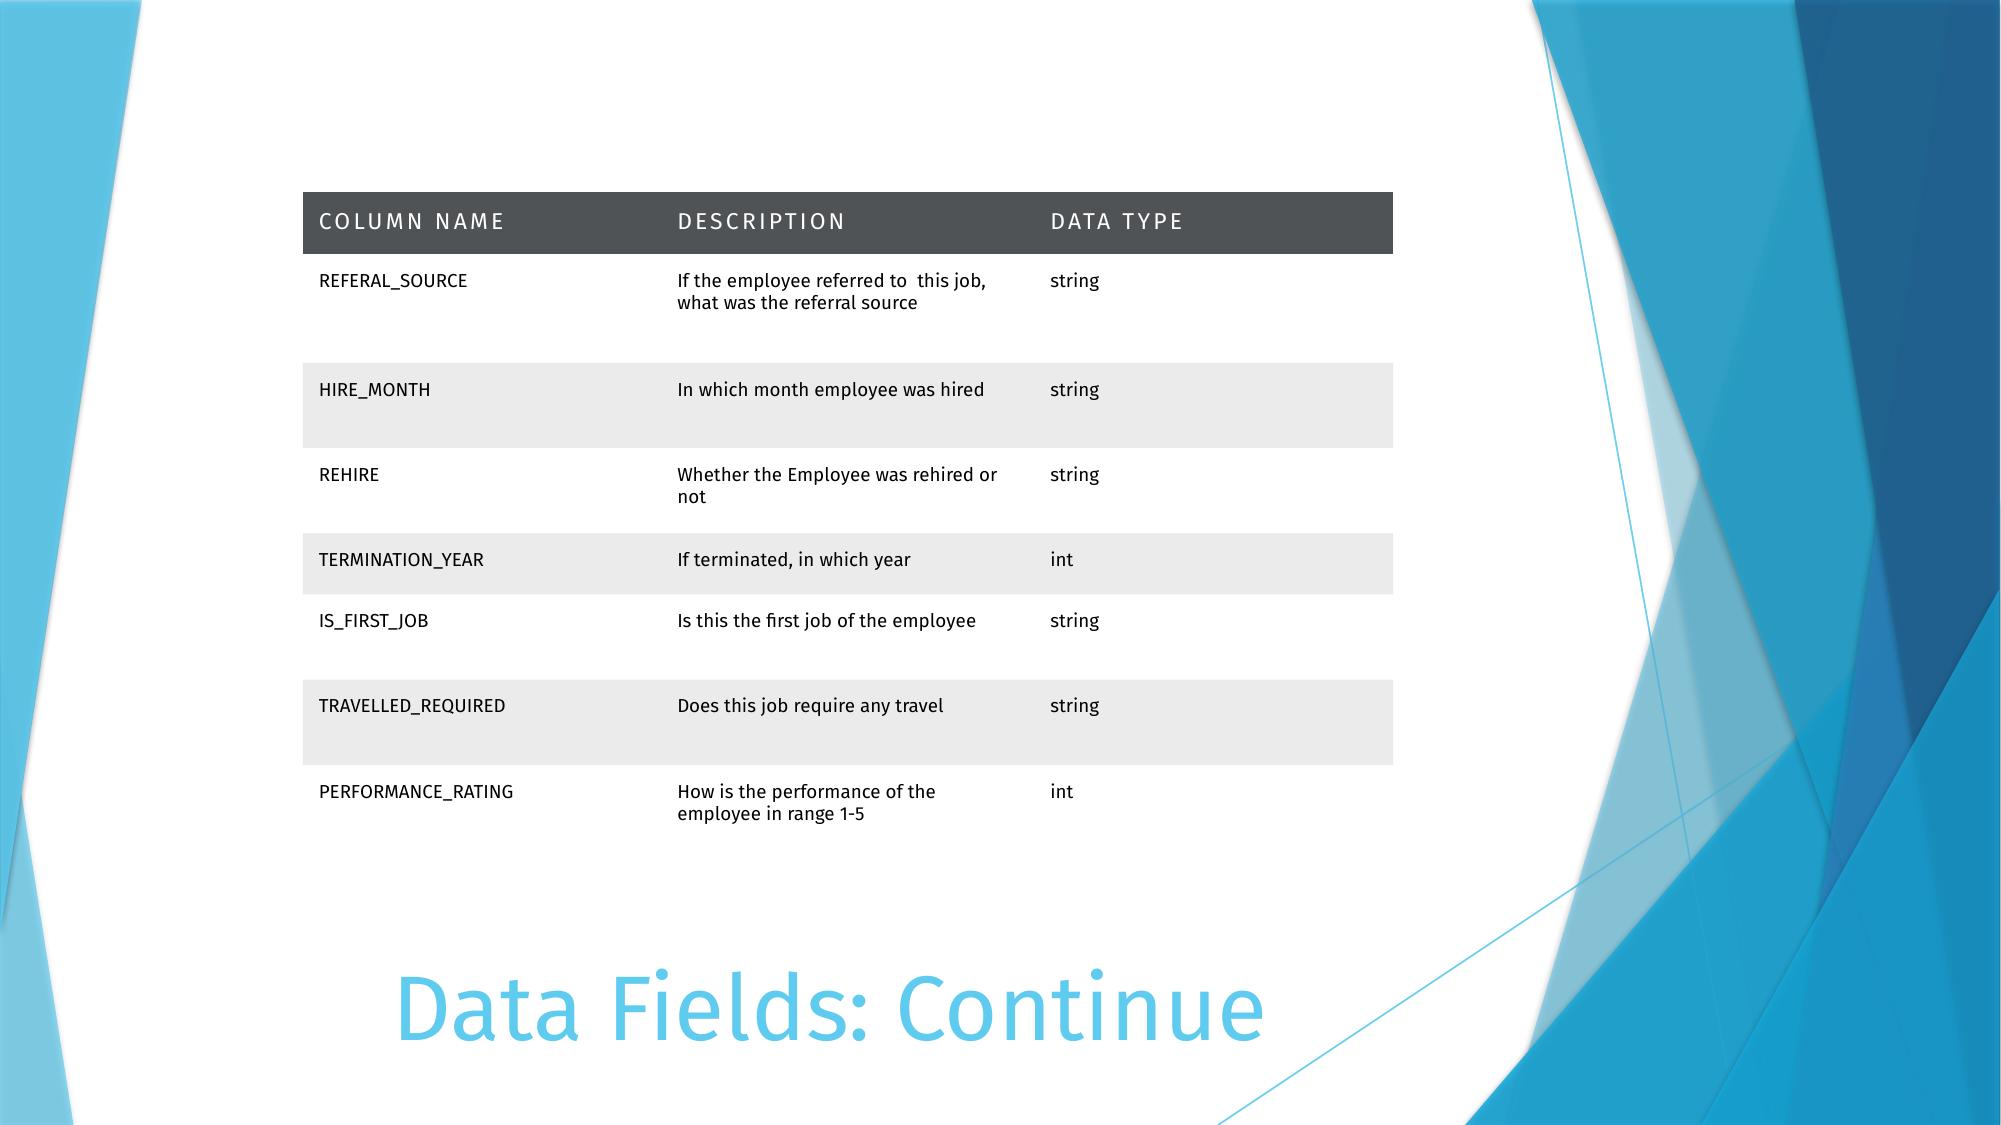

| Column Name | Description | Data Type |
| --- | --- | --- |
| REFERAL\_SOURCE | If the employee referred to this job, what was the referral source | string |
| HIRE\_MONTH | In which month employee was hired | string |
| REHIRE | Whether the Employee was rehired or not | string |
| TERMINATION\_YEAR | If terminated, in which year | int |
| IS\_FIRST\_JOB | Is this the first job of the employee | string |
| TRAVELLED\_REQUIRED | Does this job require any travel | string |
| PERFORMANCE\_RATING | How is the performance of the employee in range 1-5 | int |
# Data Fields: Continue